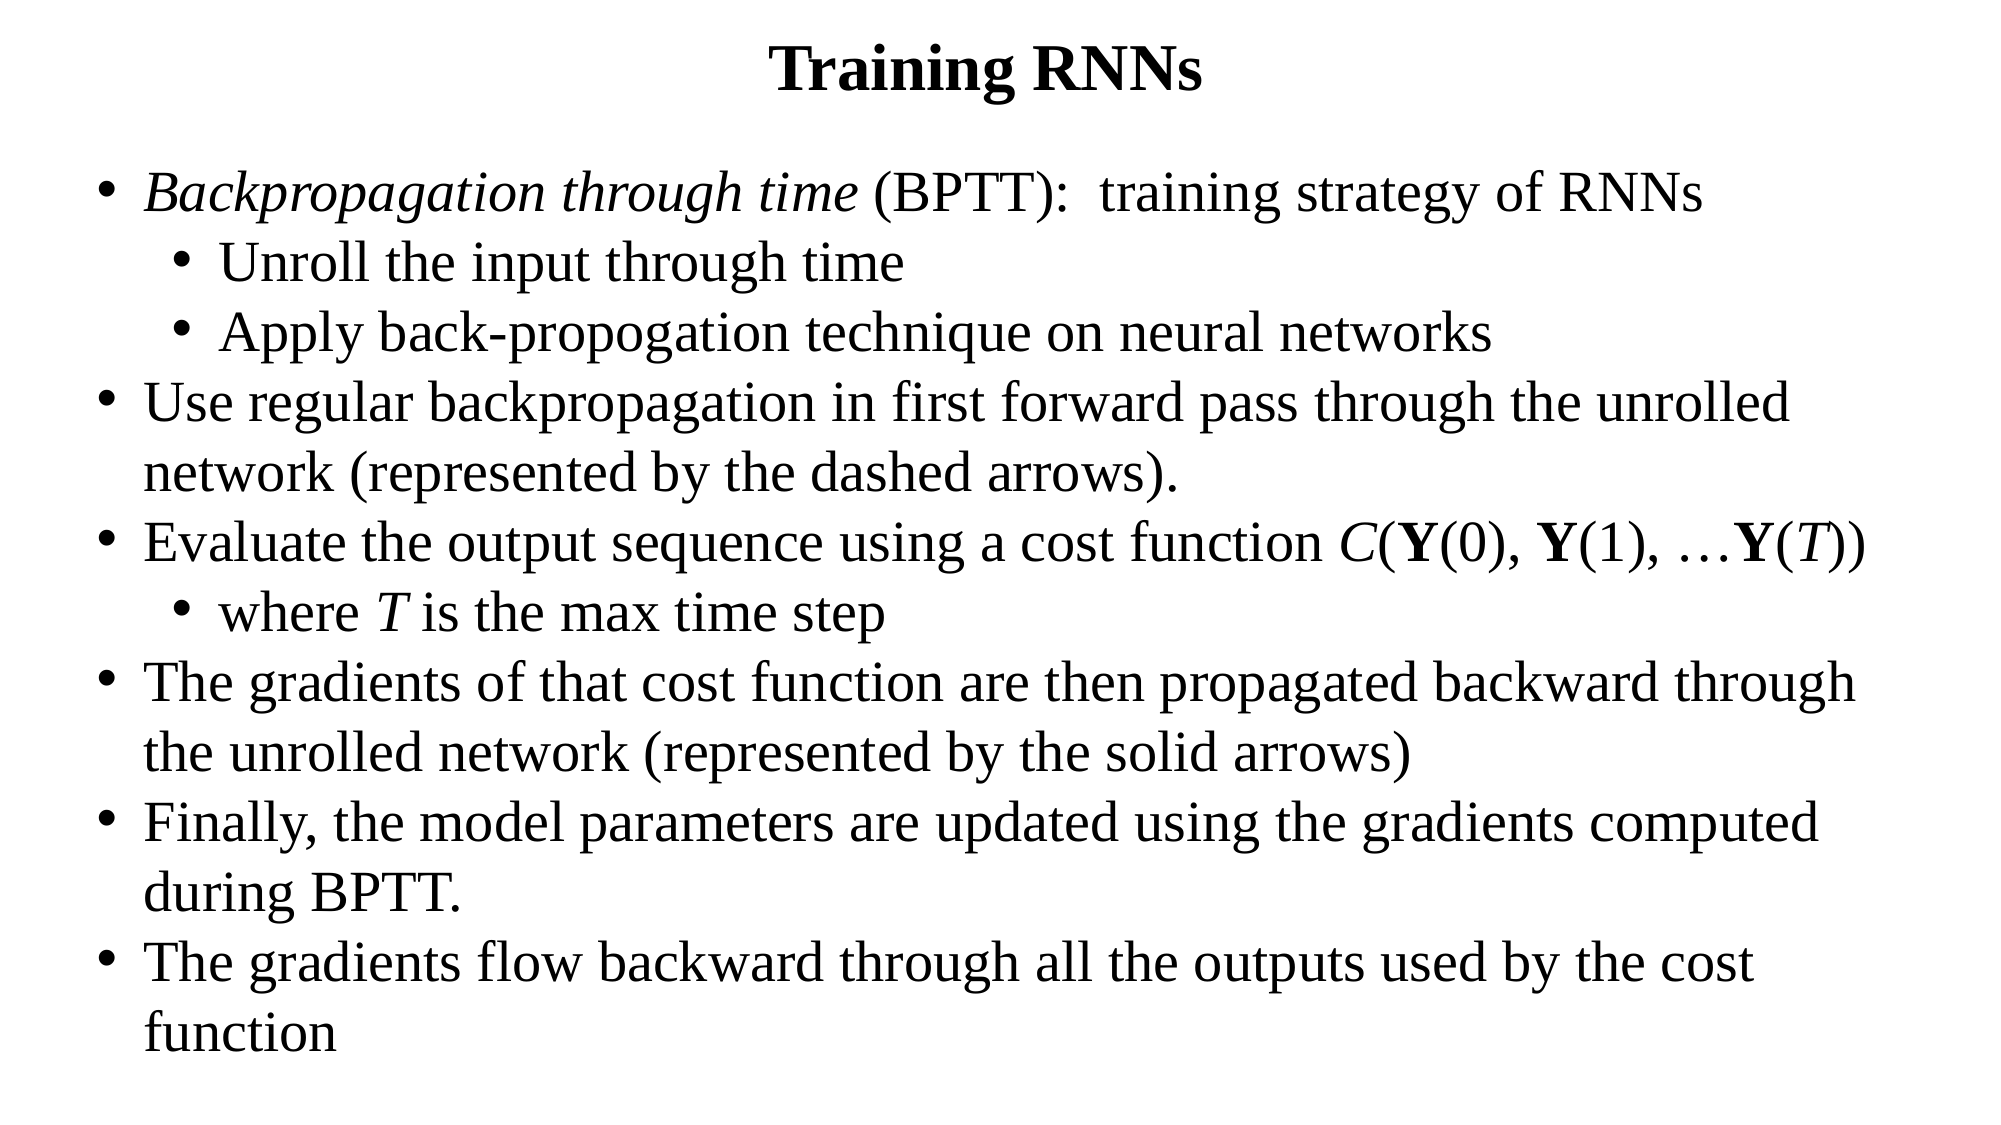

# Training RNNs
Backpropagation through time (BPTT):  training strategy of RNNs
Unroll the input through time
Apply back-propogation technique on neural networks
Use regular backpropagation in first forward pass through the unrolled network (represented by the dashed arrows).
Evaluate the output sequence using a cost function C(Y(0), Y(1), …Y(T))
where T is the max time step
The gradients of that cost function are then propagated backward through the unrolled network (represented by the solid arrows)
Finally, the model parameters are updated using the gradients computed during BPTT.
The gradients flow backward through all the outputs used by the cost function